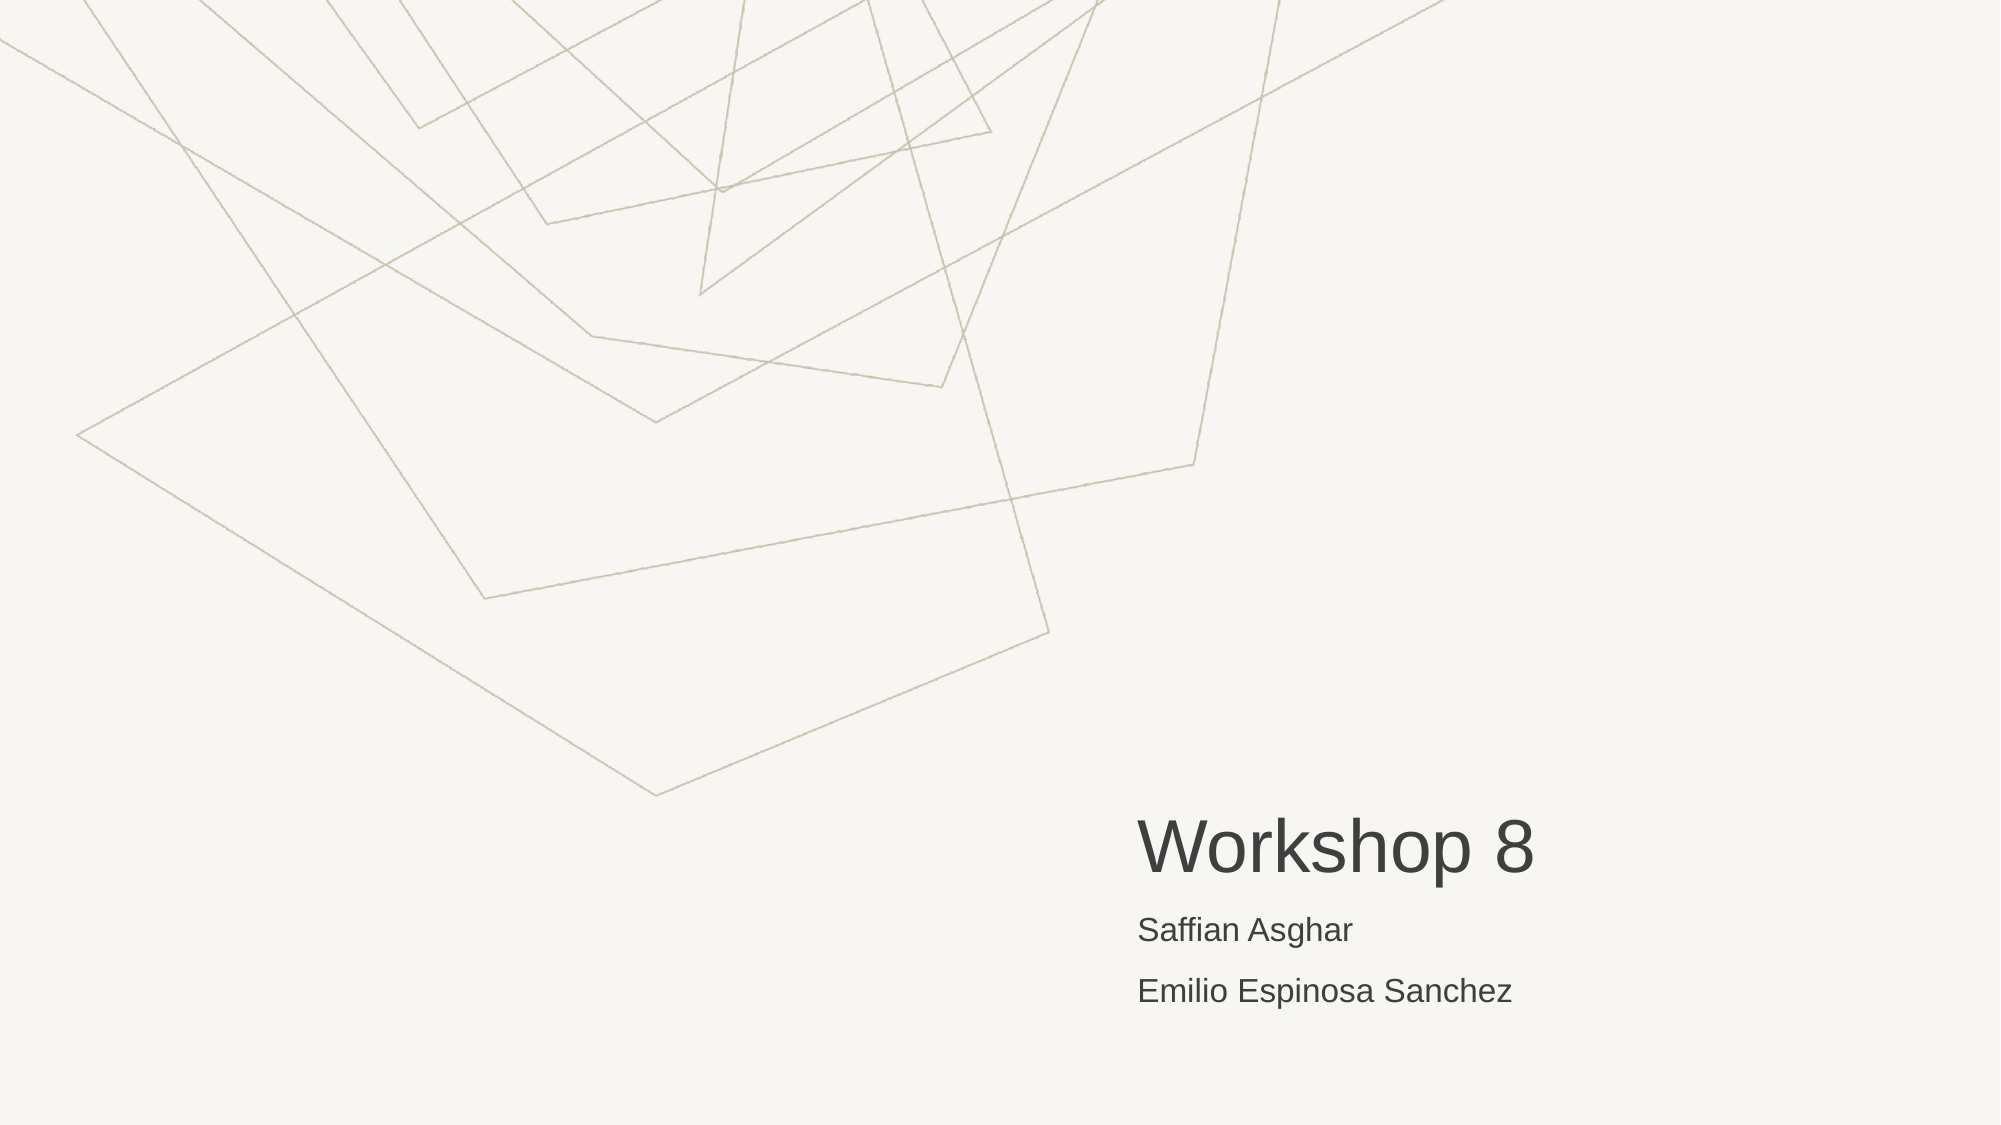

# Workshop 8
Saffian Asghar
Emilio Espinosa Sanchez